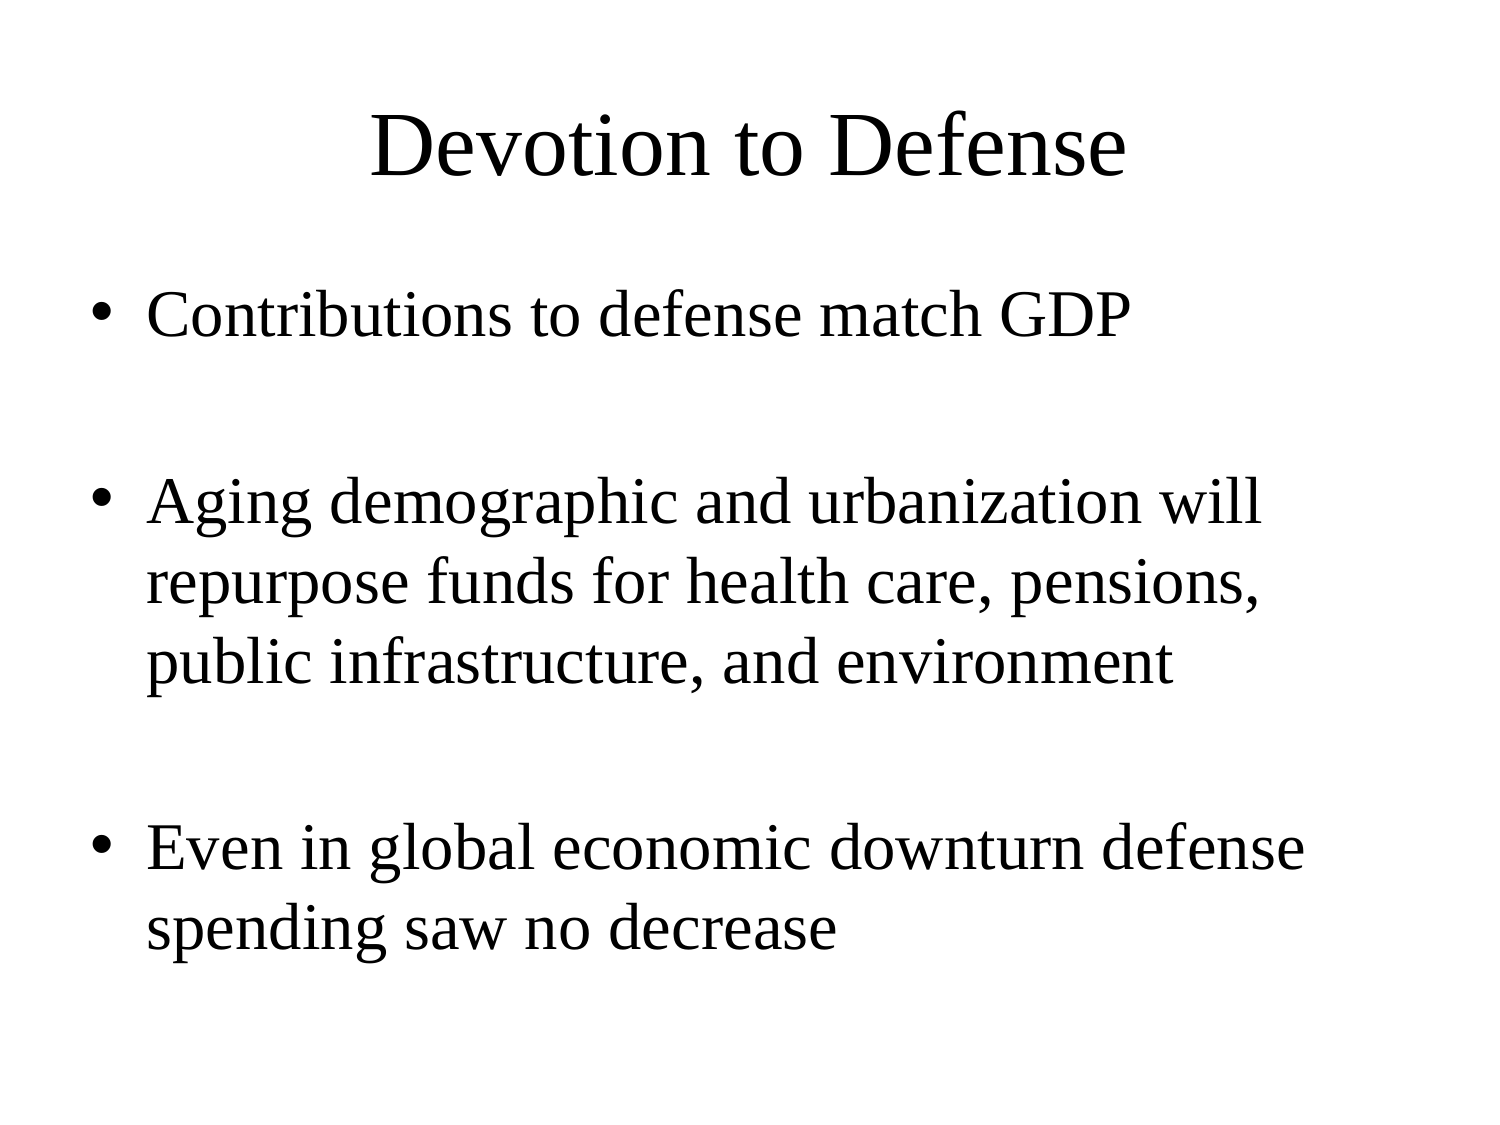

# Devotion to Defense
Contributions to defense match GDP

Aging demographic and urbanization will repurpose funds for health care, pensions, public infrastructure, and environment

Even in global economic downturn defense spending saw no decrease